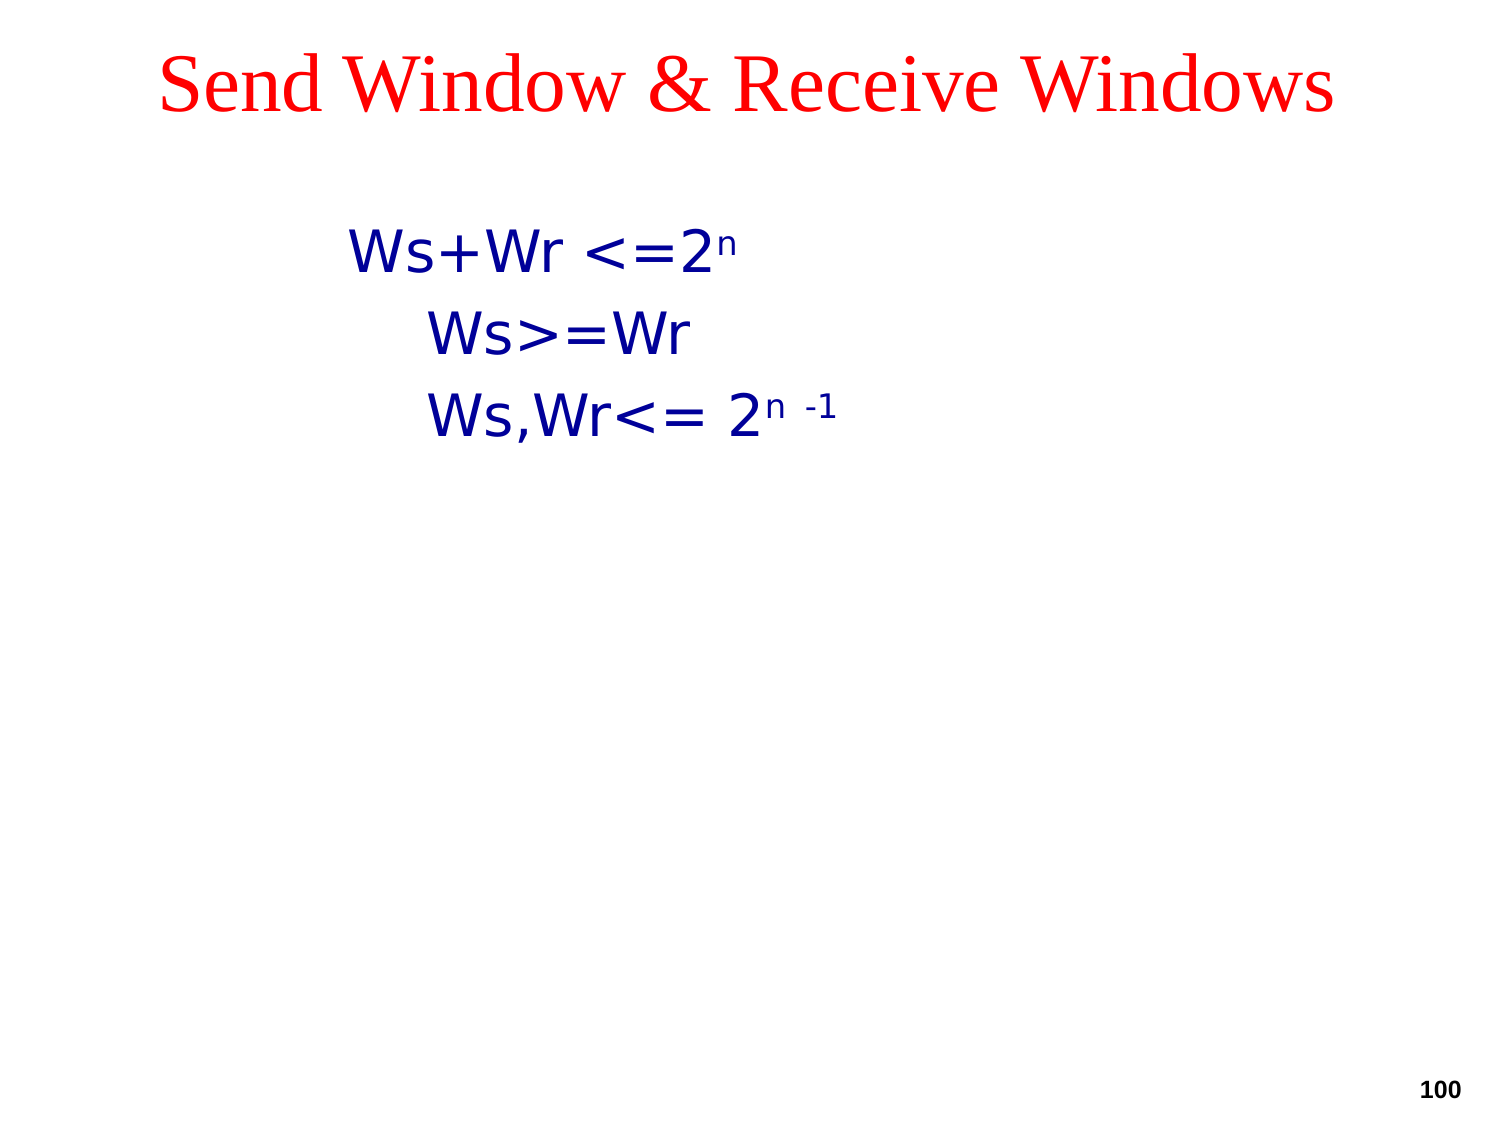

# Send Window & Receive Windows

                  Ws+Wr <=2n
			   Ws>=Wr
			   Ws,Wr<= 2n -1